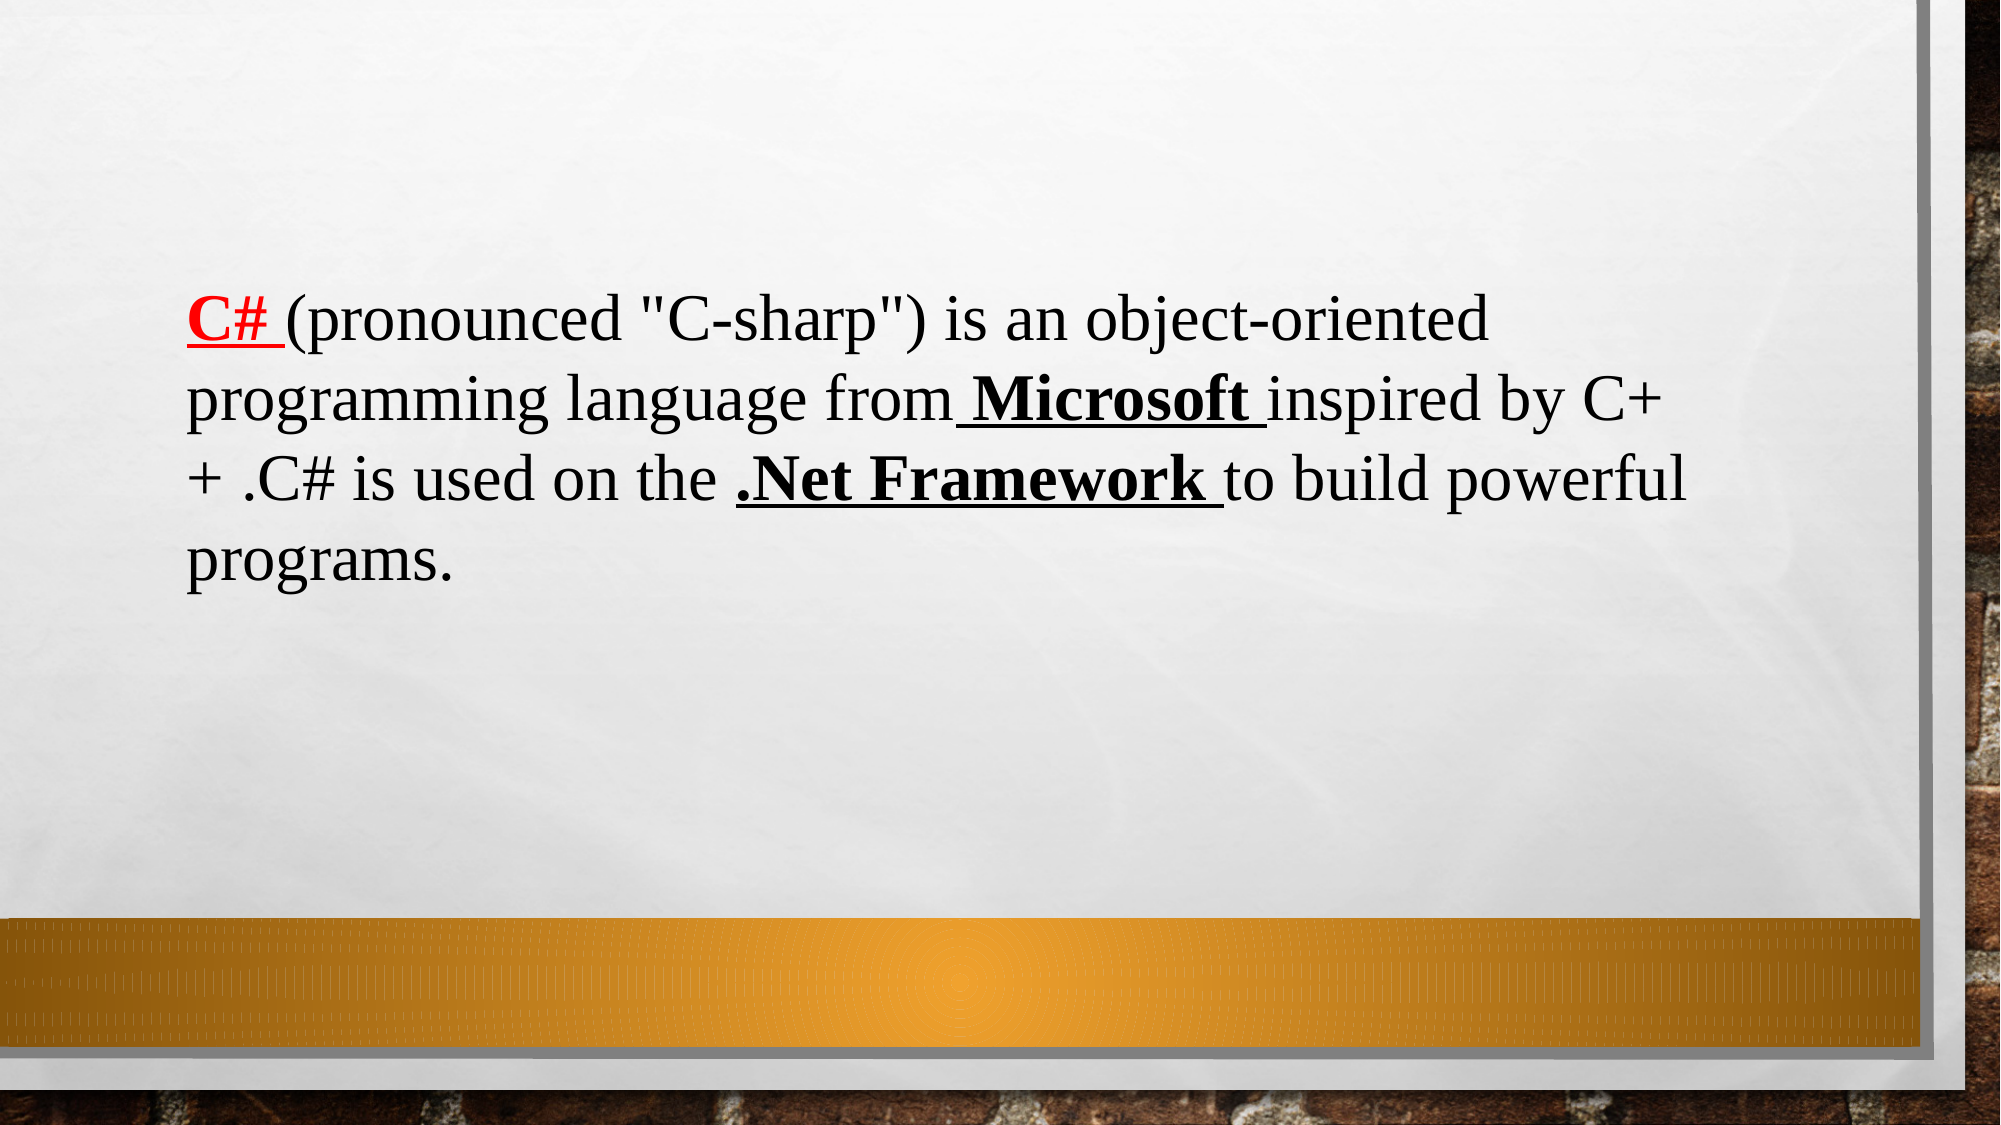

C# (pronounced "C-sharp") is an object-oriented programming language from Microsoft inspired by C++ .C# is used on the .Net Framework to build powerful programs.